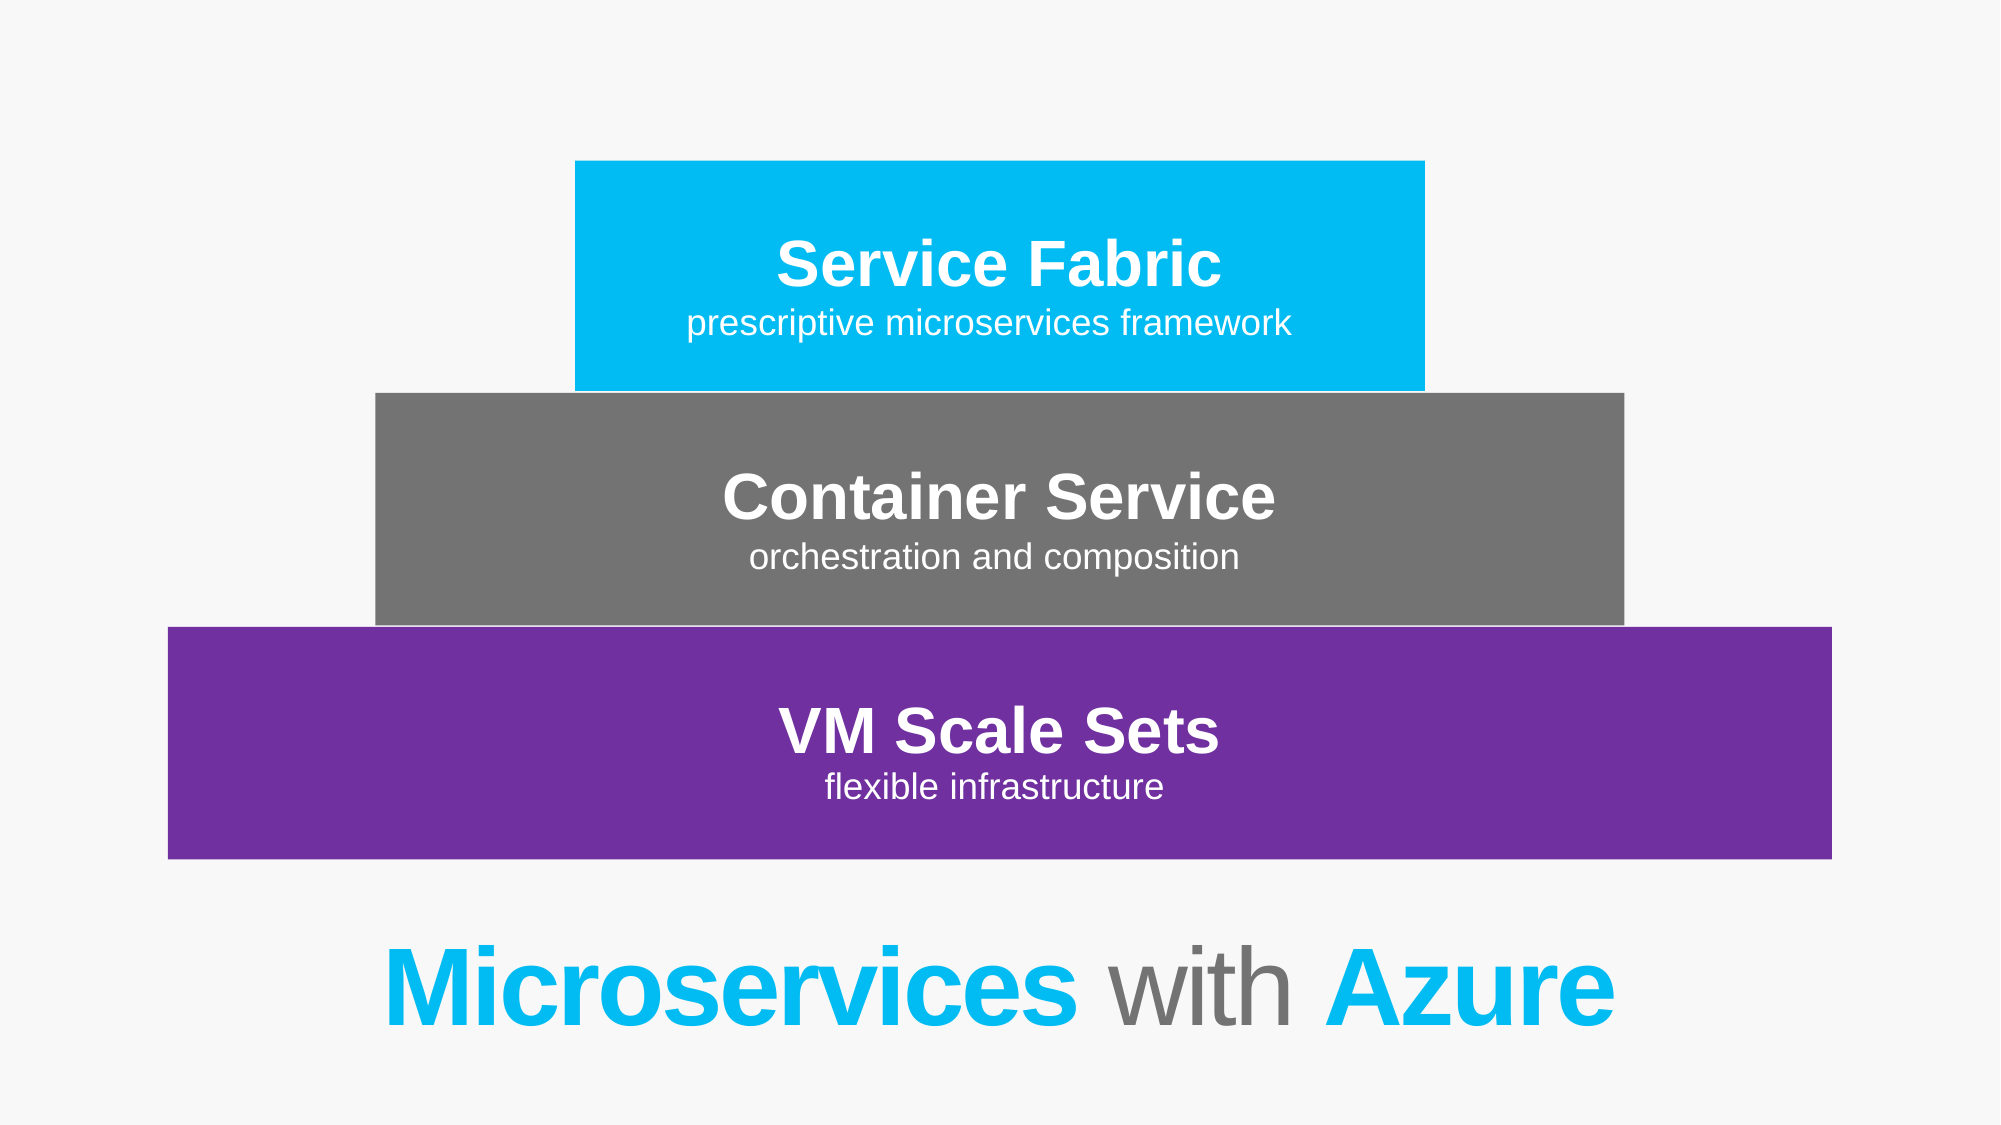

Service Fabric
prescriptive microservices framework
Container Service
orchestration and composition
VM Scale Sets
flexible infrastructure
Microservices with Azure